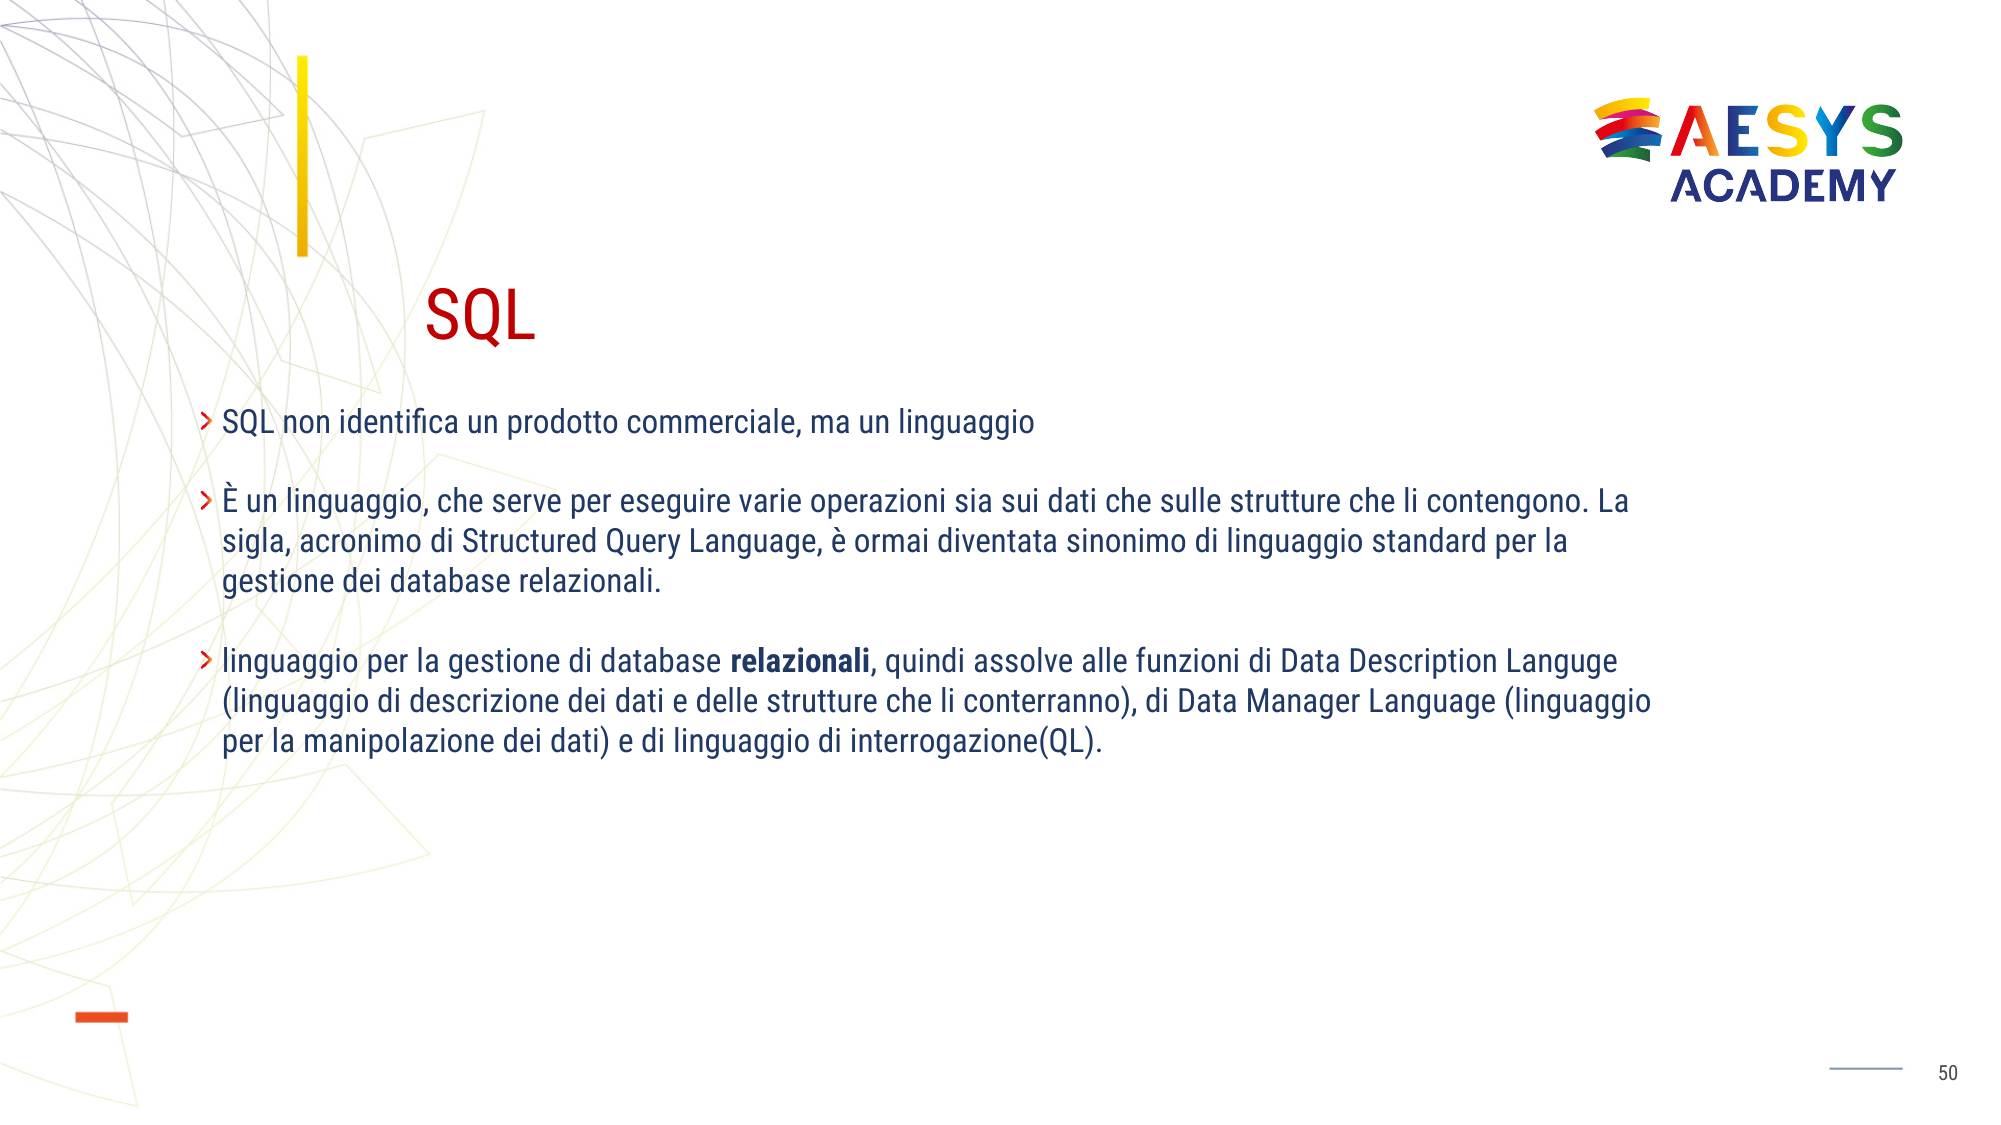

# SQL
SQL non identifica un prodotto commerciale, ma un linguaggio

È un linguaggio, che serve per eseguire varie operazioni sia sui dati che sulle strutture che li contengono. La sigla, acronimo di Structured Query Language, è ormai diventata sinonimo di linguaggio standard per la gestione dei database relazionali.

linguaggio per la gestione di database relazionali, quindi assolve alle funzioni di Data Description Languge (linguaggio di descrizione dei dati e delle strutture che li conterranno), di Data Manager Language (linguaggio per la manipolazione dei dati) e di linguaggio di interrogazione(QL).

50